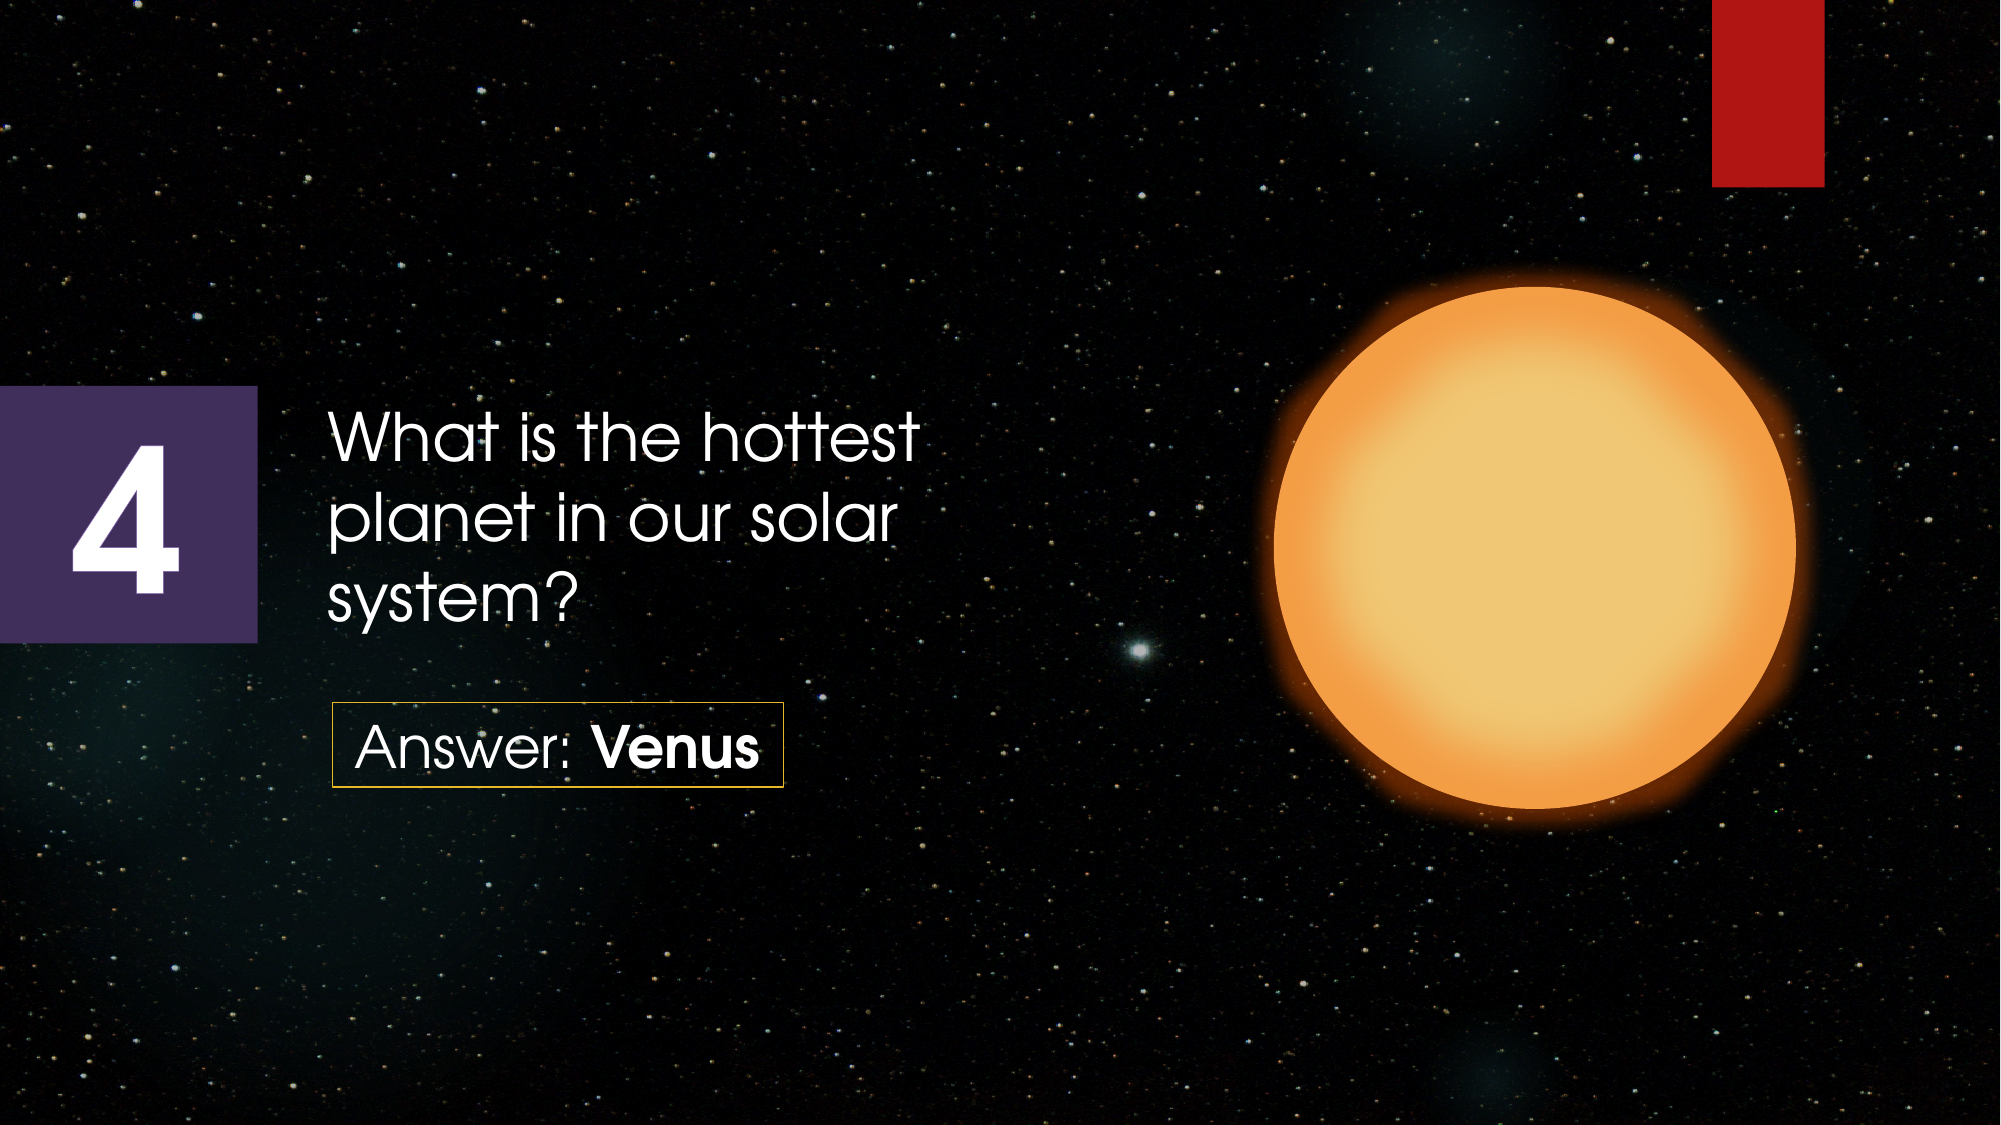

What is the hottest planet in our solar system?
4
Answer: Venus